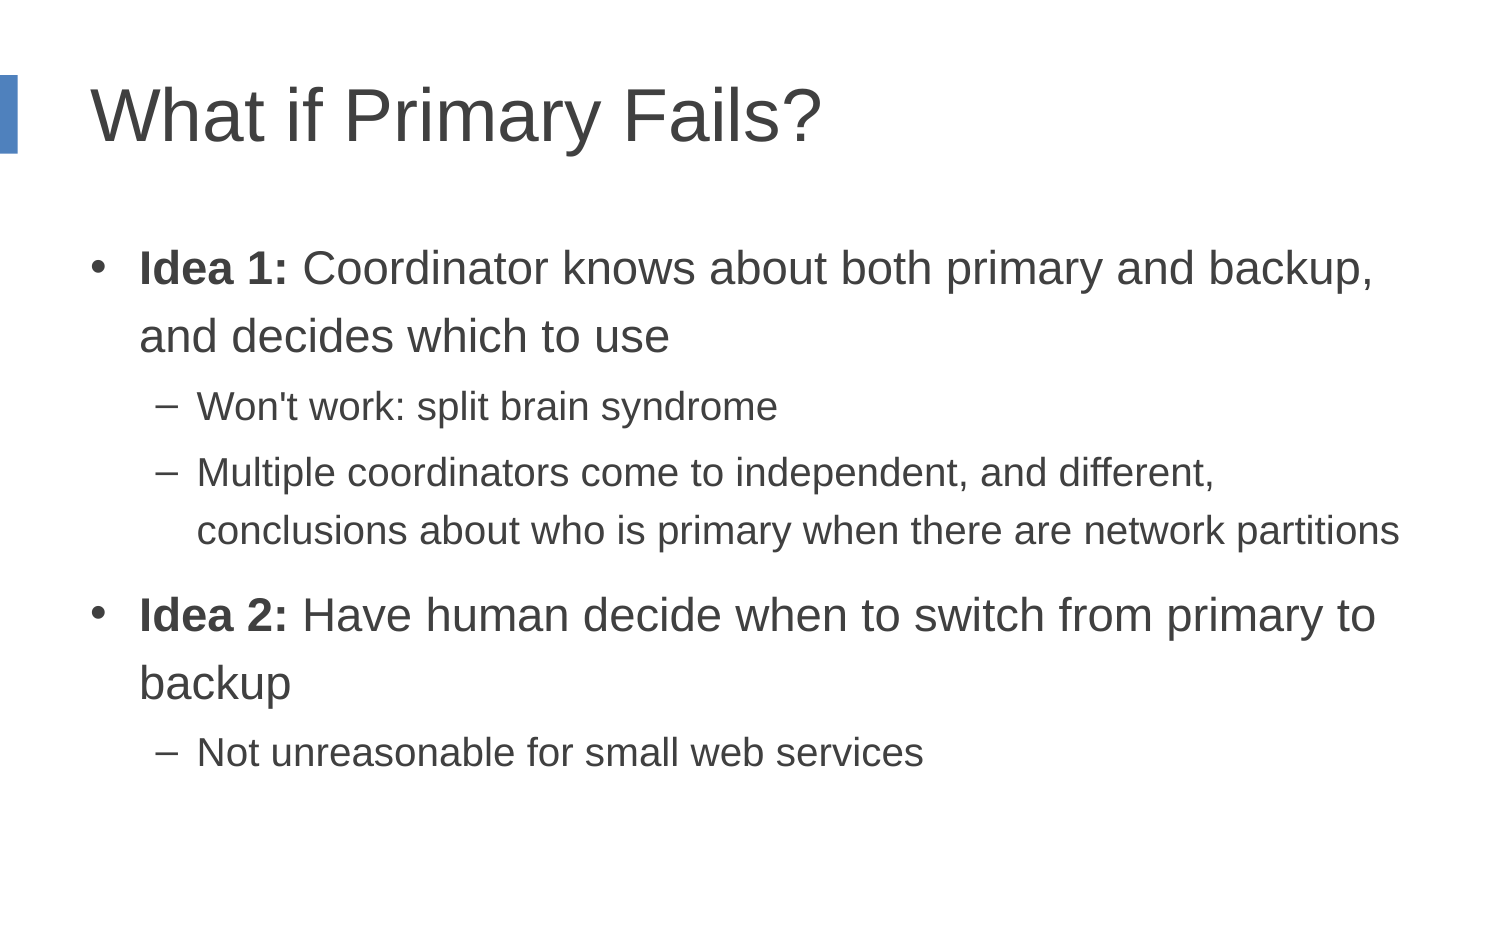

# What if Primary Fails?
Idea 1: Coordinator knows about both primary and backup, and decides which to use
Won't work: split brain syndrome
Multiple coordinators come to independent, and different, conclusions about who is primary when there are network partitions
Idea 2: Have human decide when to switch from primary to backup
Not unreasonable for small web services